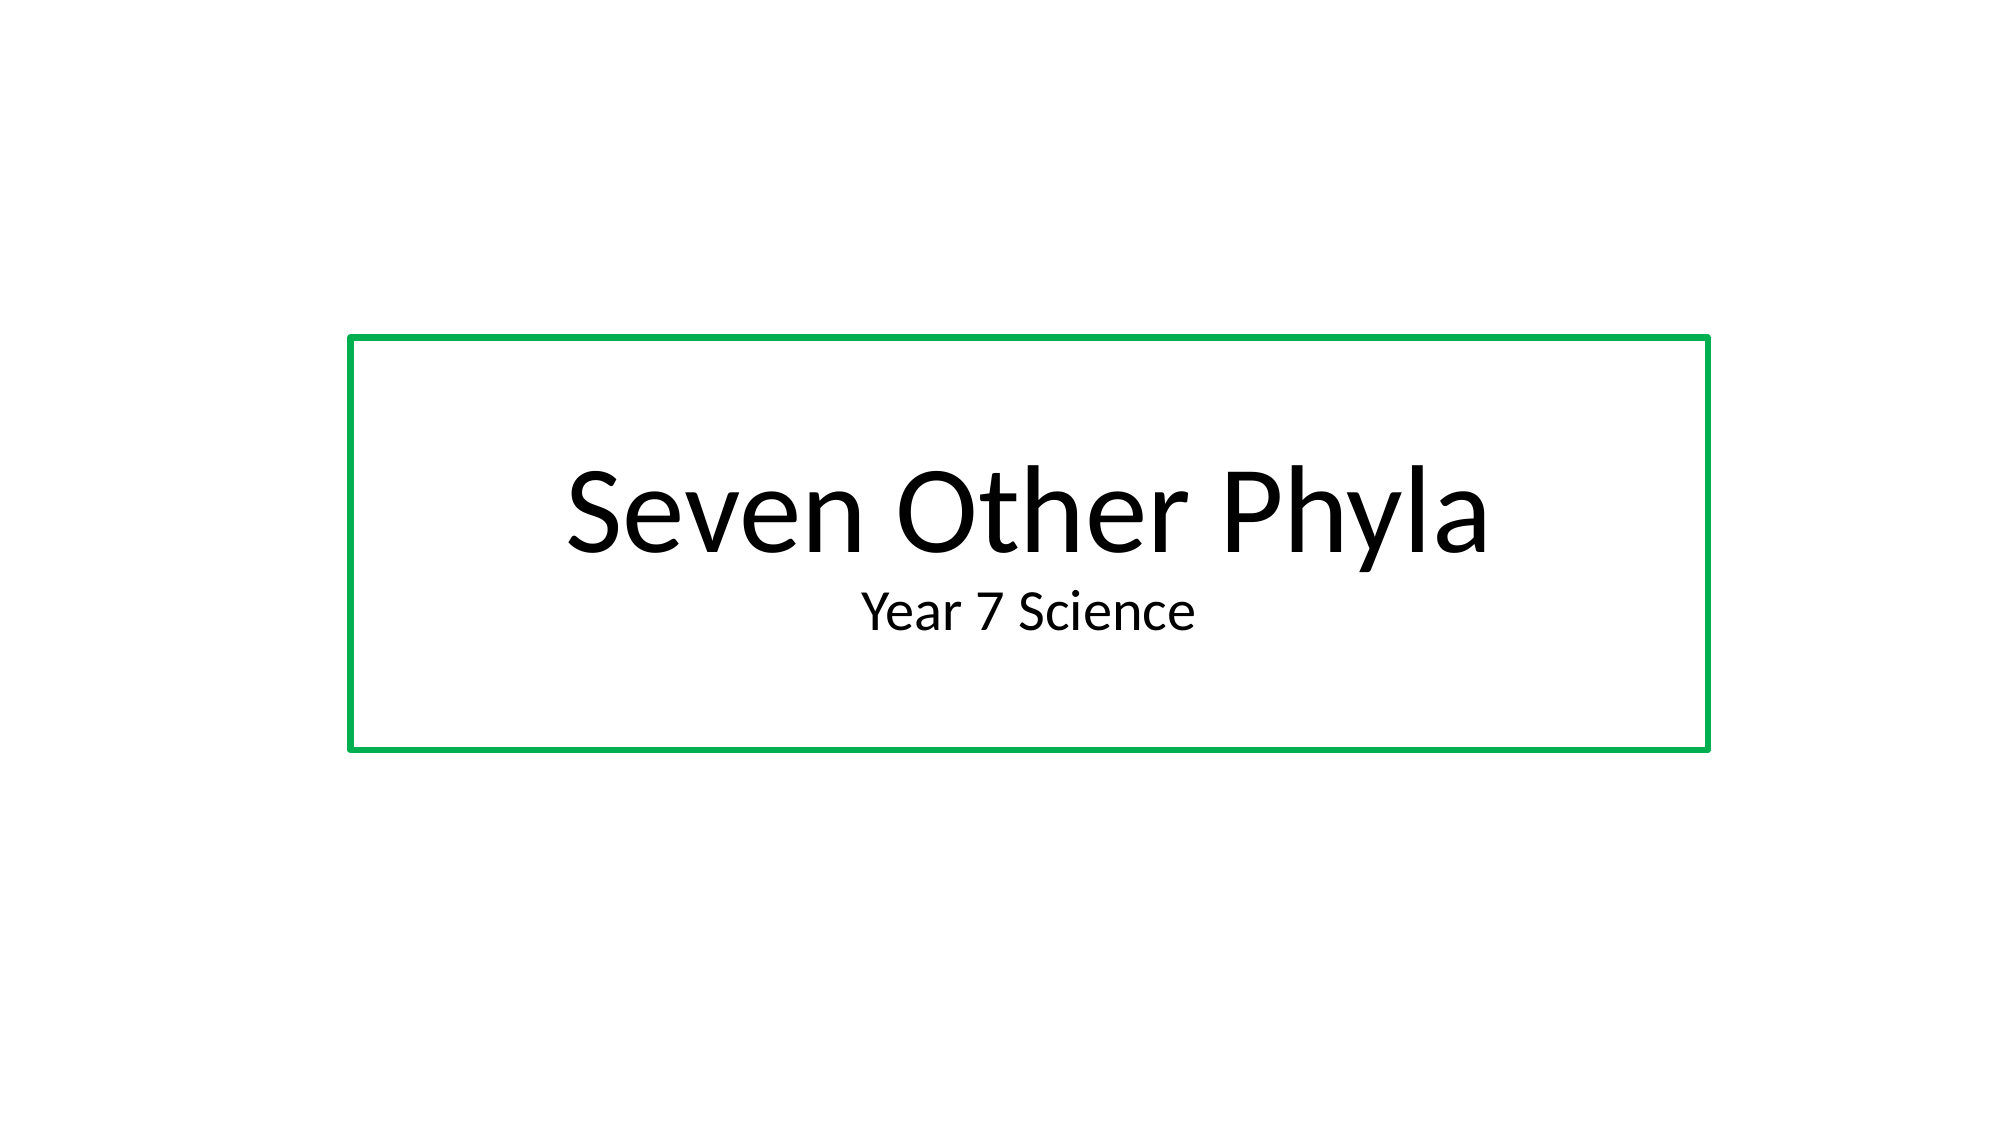

# Seven Other Phyla Year 7 Science